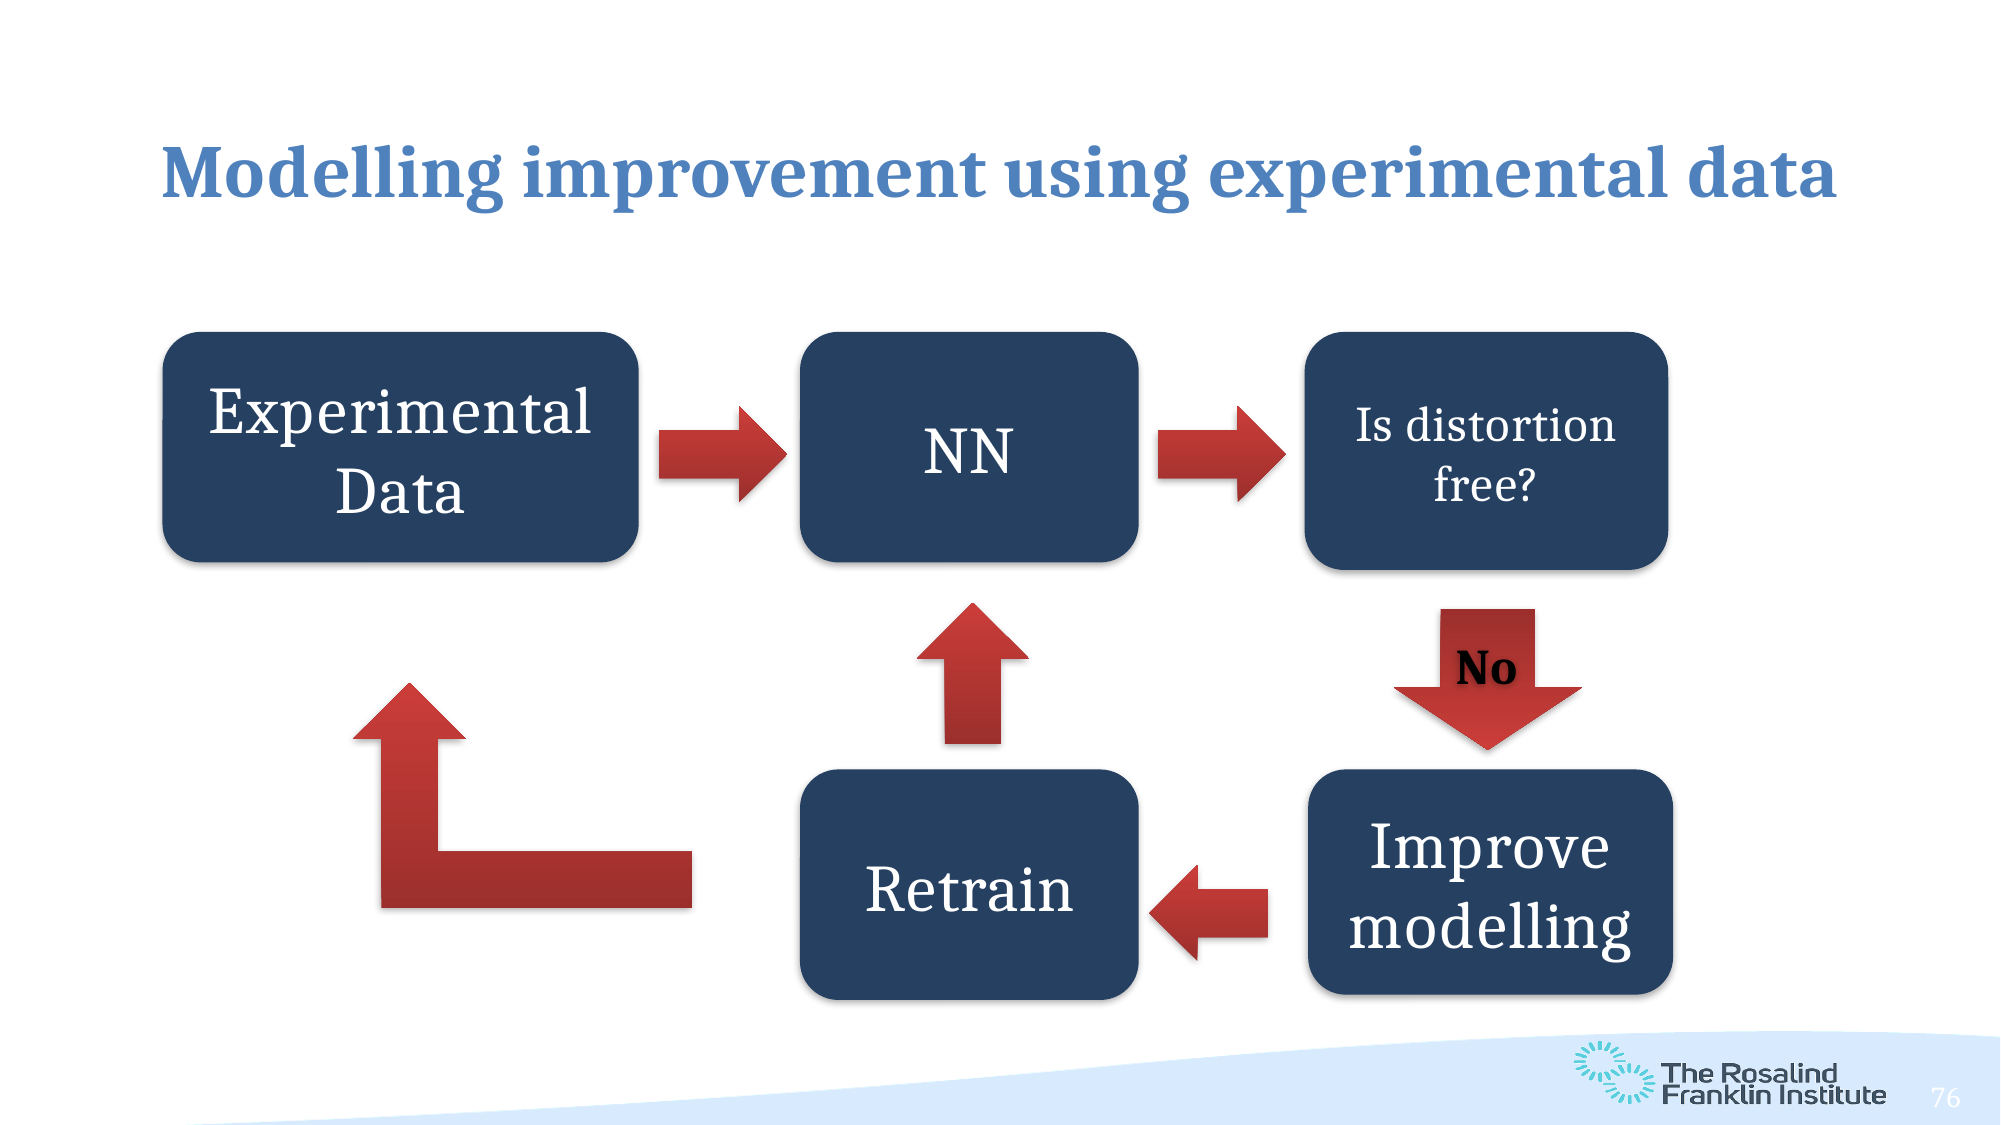

Modelling improvement using experimental data
Experimental Data
NN
Is distortion free?

No

Retrain
Improve modelling

76